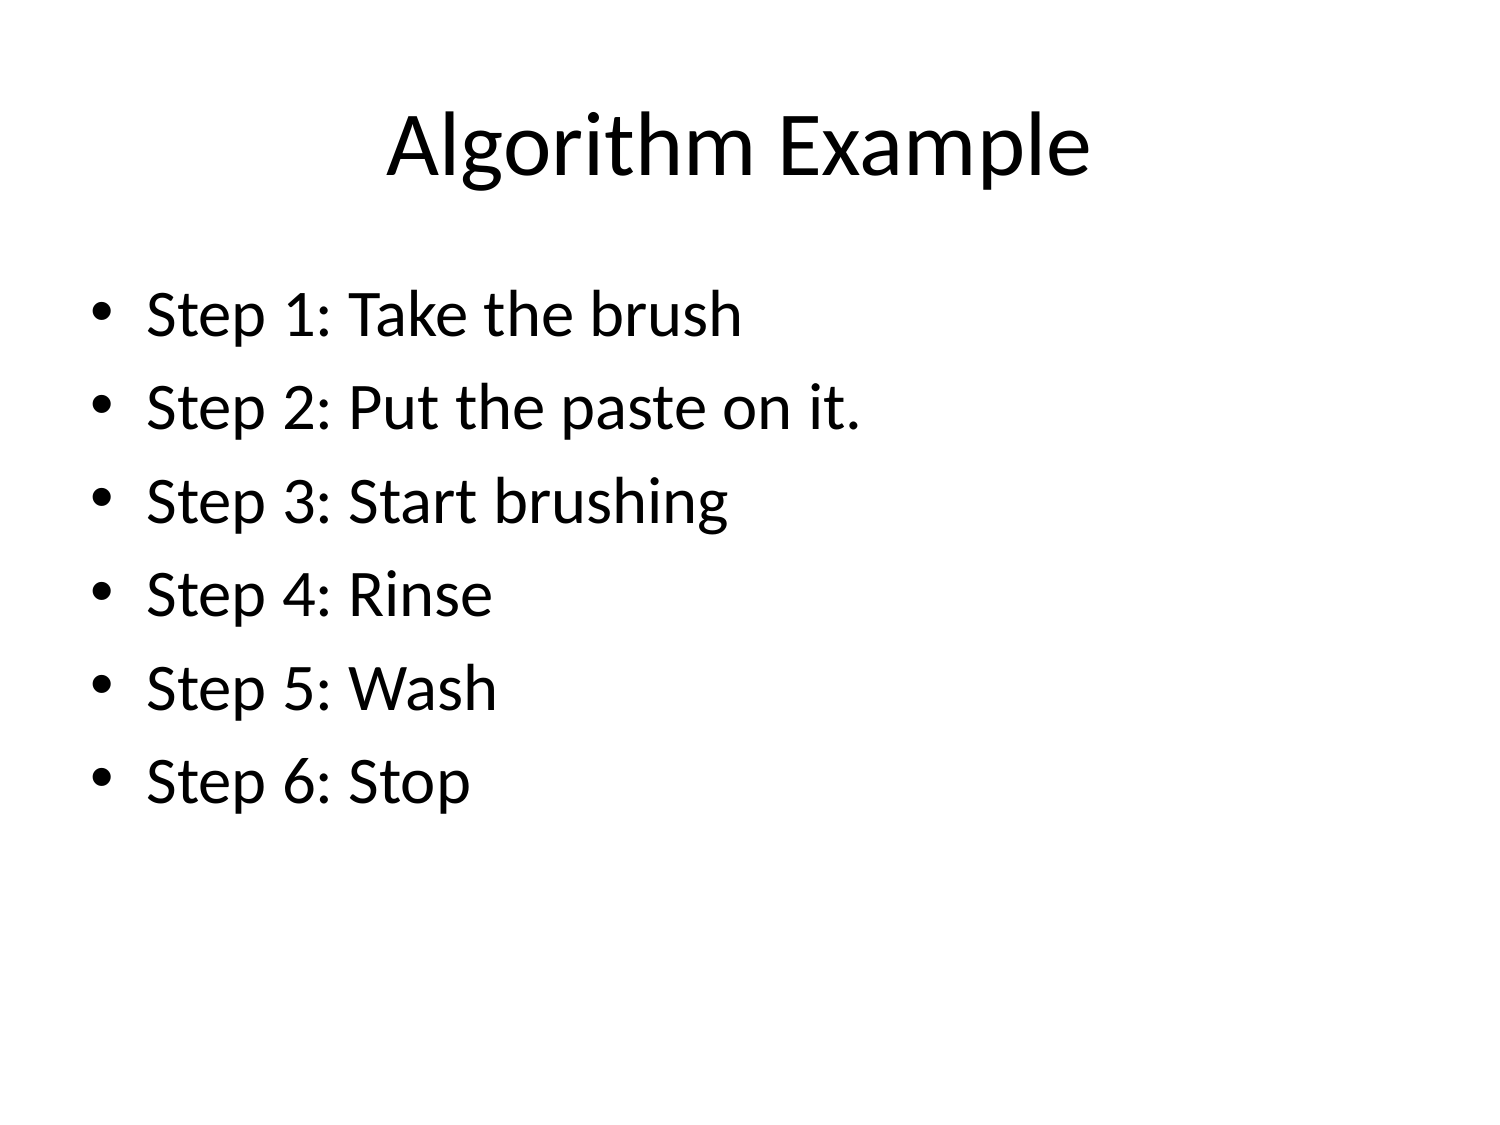

# Algorithm Example
Step 1: Take the brush
Step 2: Put the paste on it.
Step 3: Start brushing
Step 4: Rinse
Step 5: Wash
Step 6: Stop